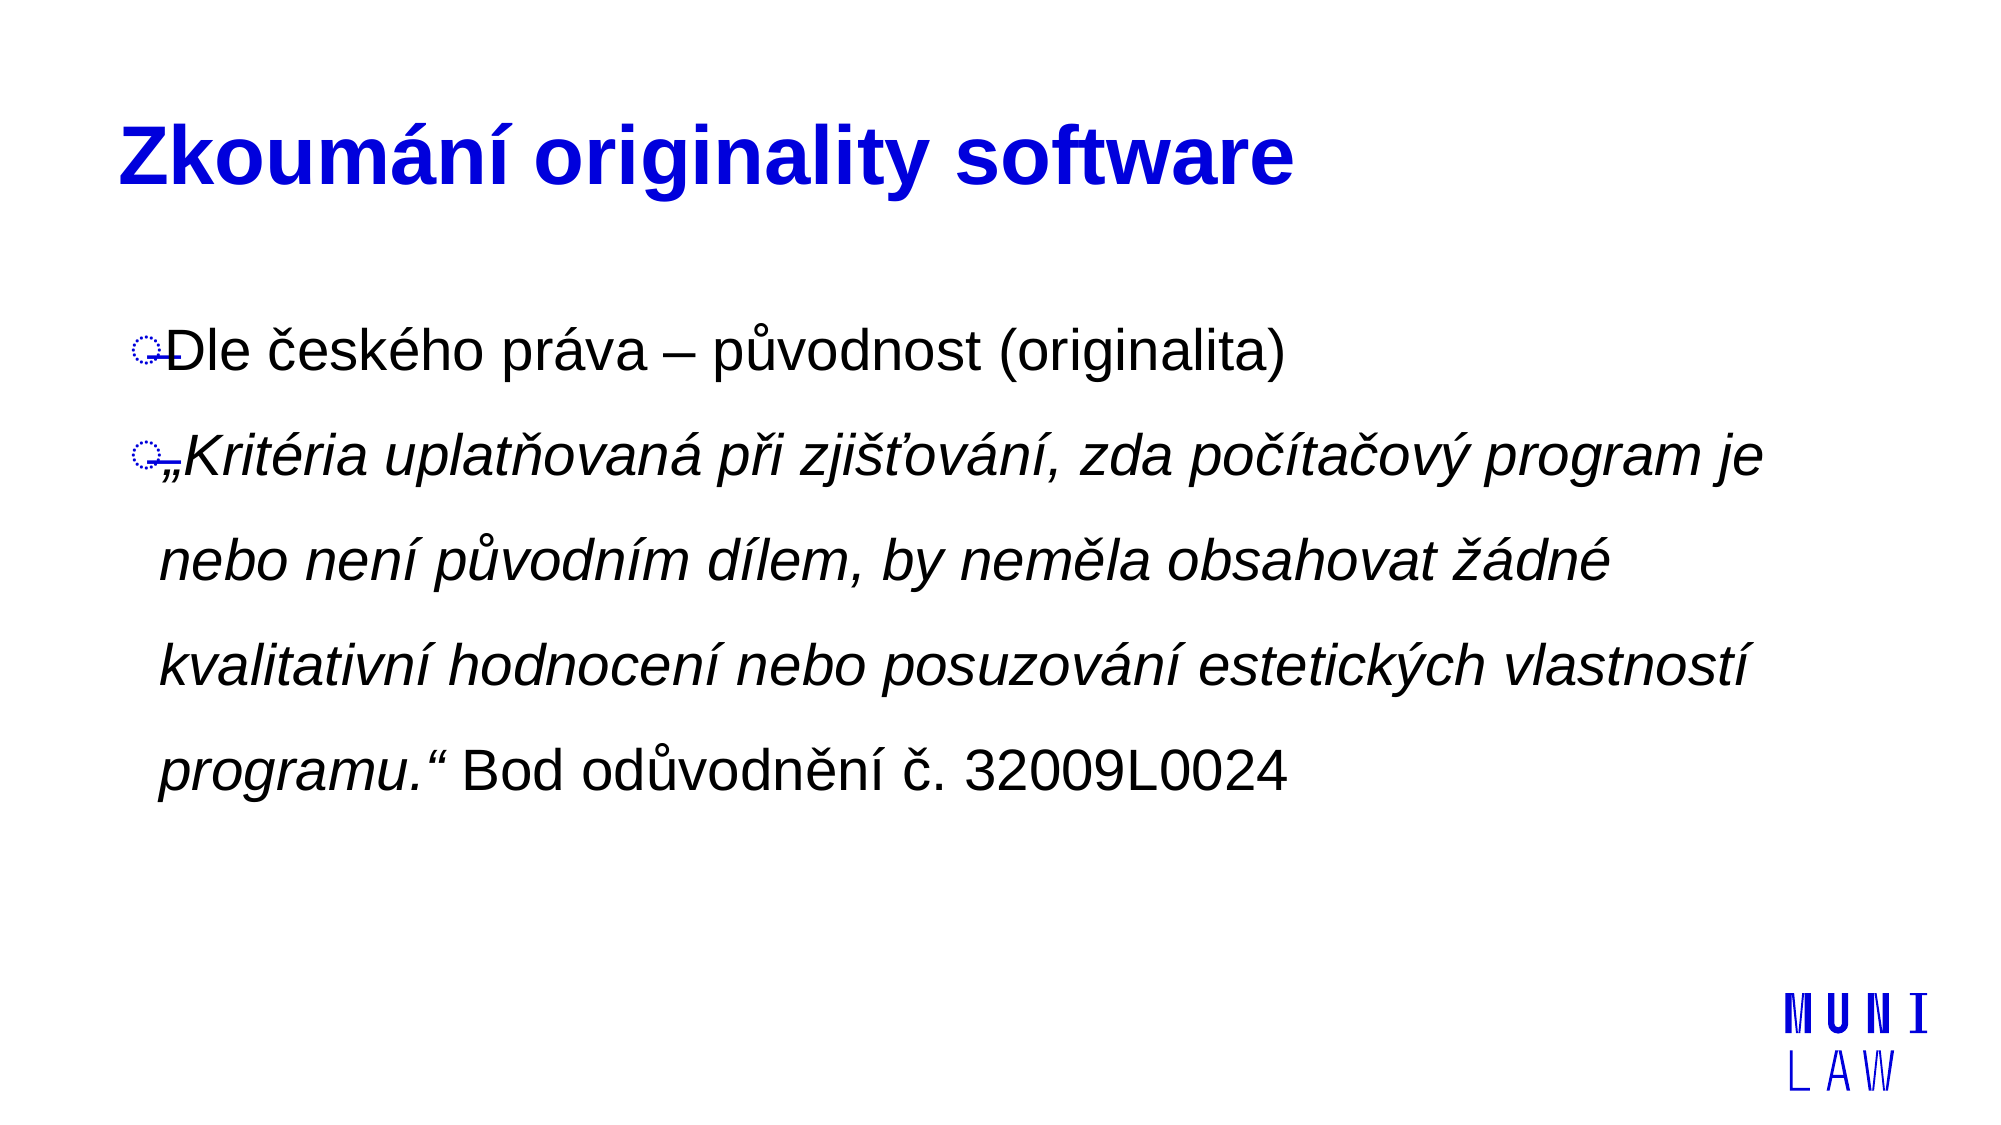

# Zkoumání originality software
Dle českého práva – původnost (originalita)
„Kritéria uplatňovaná při zjišťování, zda počítačový program je nebo není původním dílem, by neměla obsahovat žádné kvalitativní hodnocení nebo posuzování estetických vlastností programu.“ Bod odůvodnění č. 32009L0024